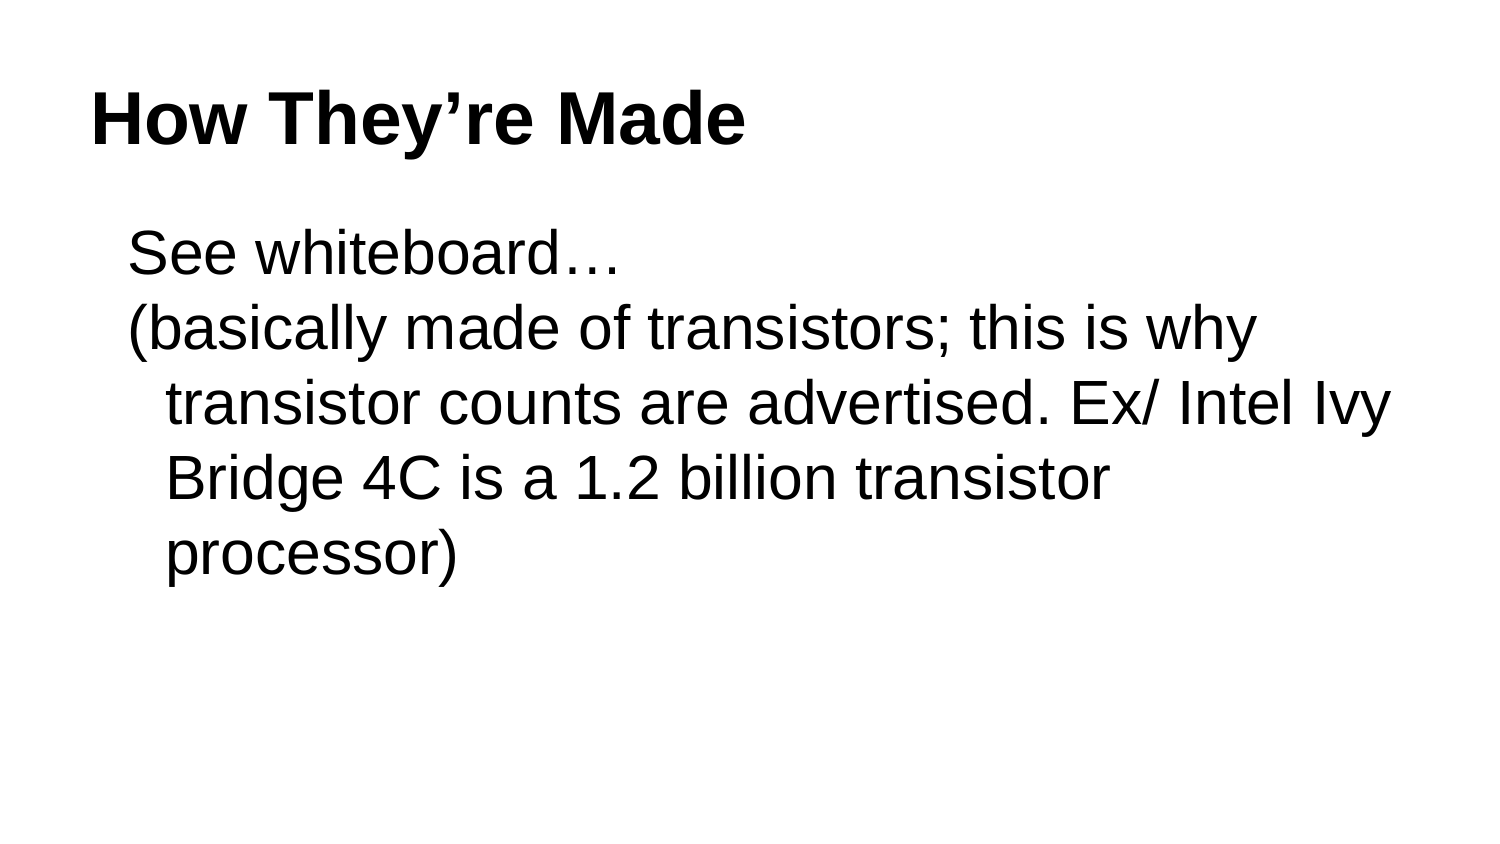

# How They’re Made
See whiteboard…
(basically made of transistors; this is why transistor counts are advertised. Ex/ Intel Ivy Bridge 4C is a 1.2 billion transistor processor)